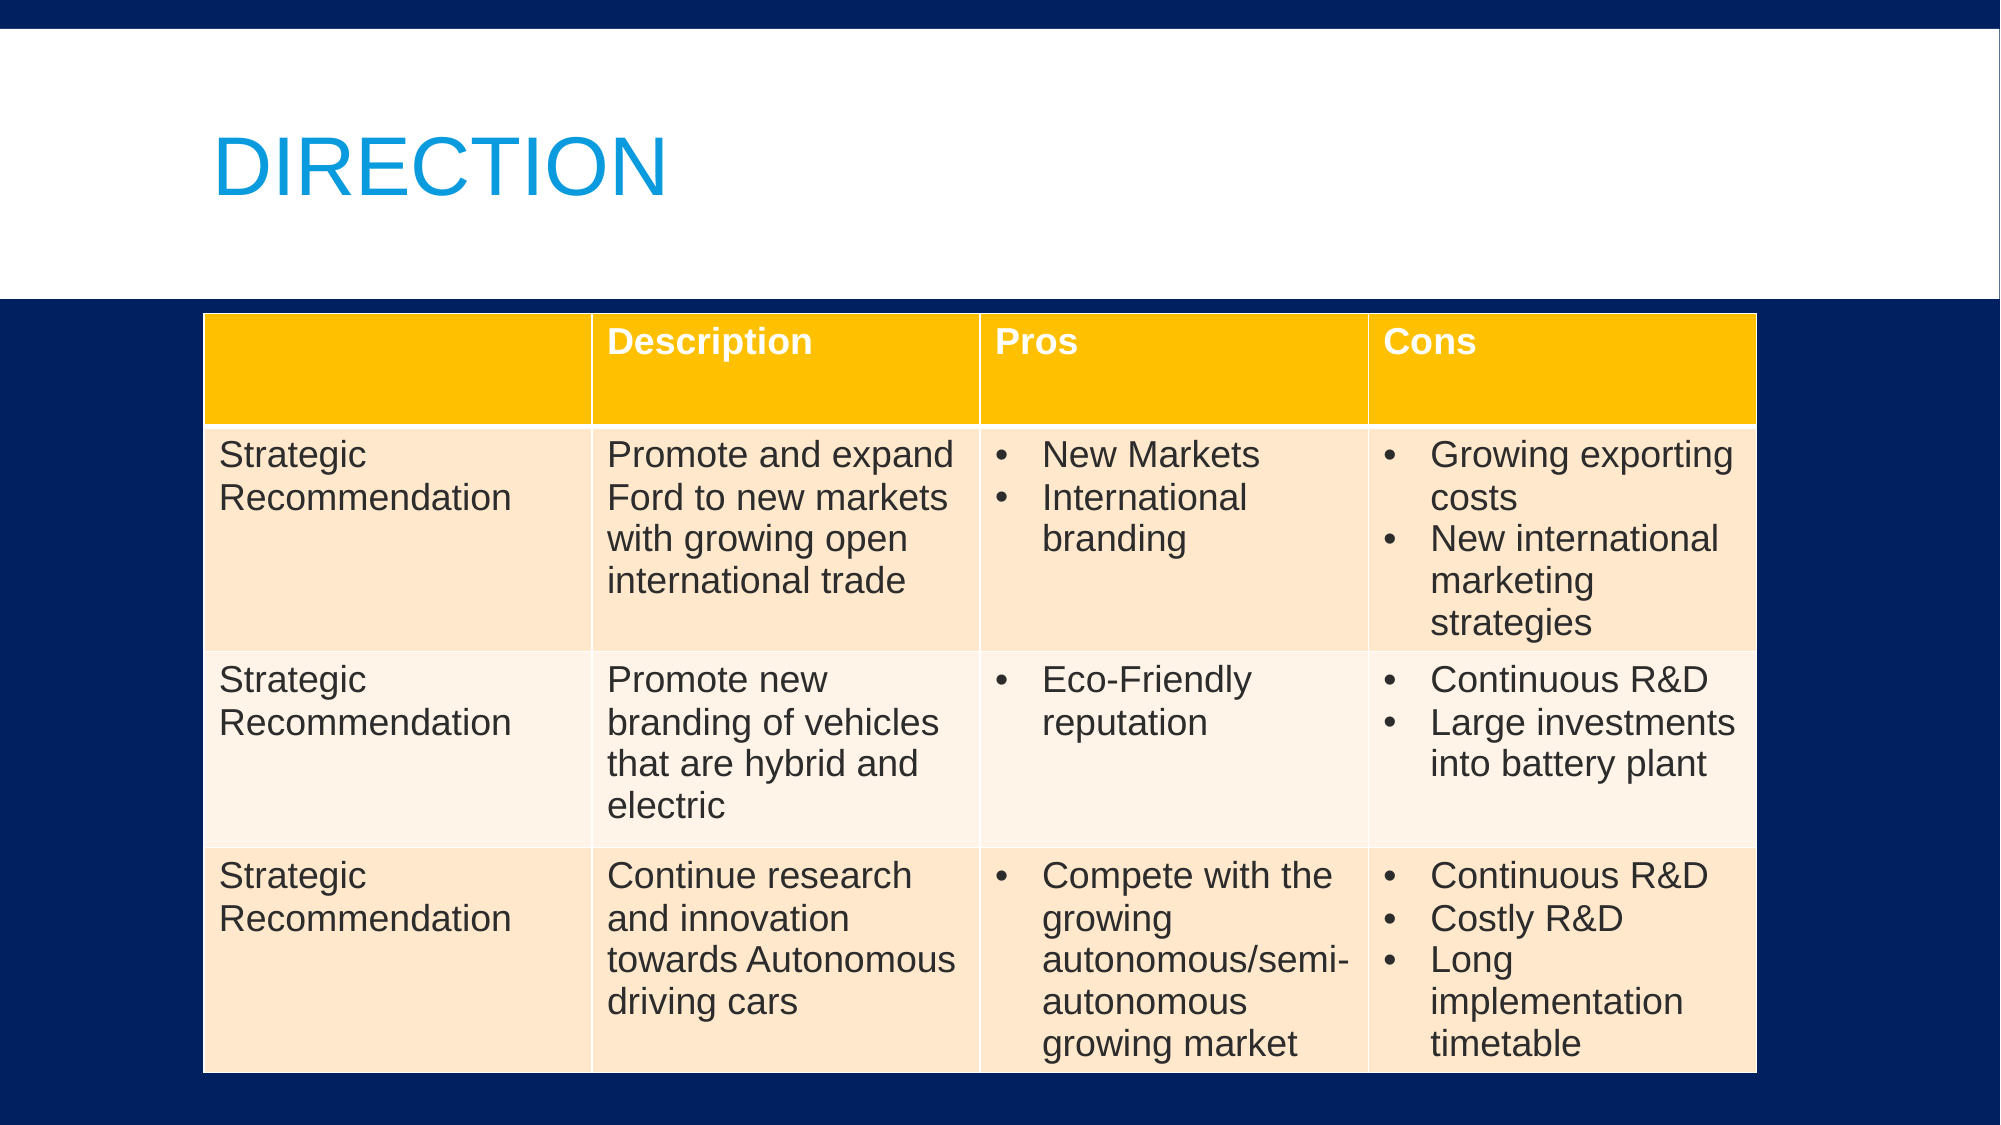

# Direction
|  | Description | Pros | Cons |
| --- | --- | --- | --- |
| Strategic Recommendation | Promote and expand Ford to new markets with growing open international trade | New Markets International branding | Growing exporting costs New international marketing strategies |
| Strategic Recommendation | Promote new branding of vehicles that are hybrid and electric | Eco-Friendly reputation | Continuous R&D Large investments into battery plant |
| Strategic Recommendation | Continue research and innovation towards Autonomous driving cars | Compete with the growing autonomous/semi-autonomous growing market | Continuous R&D Costly R&D Long implementation timetable |